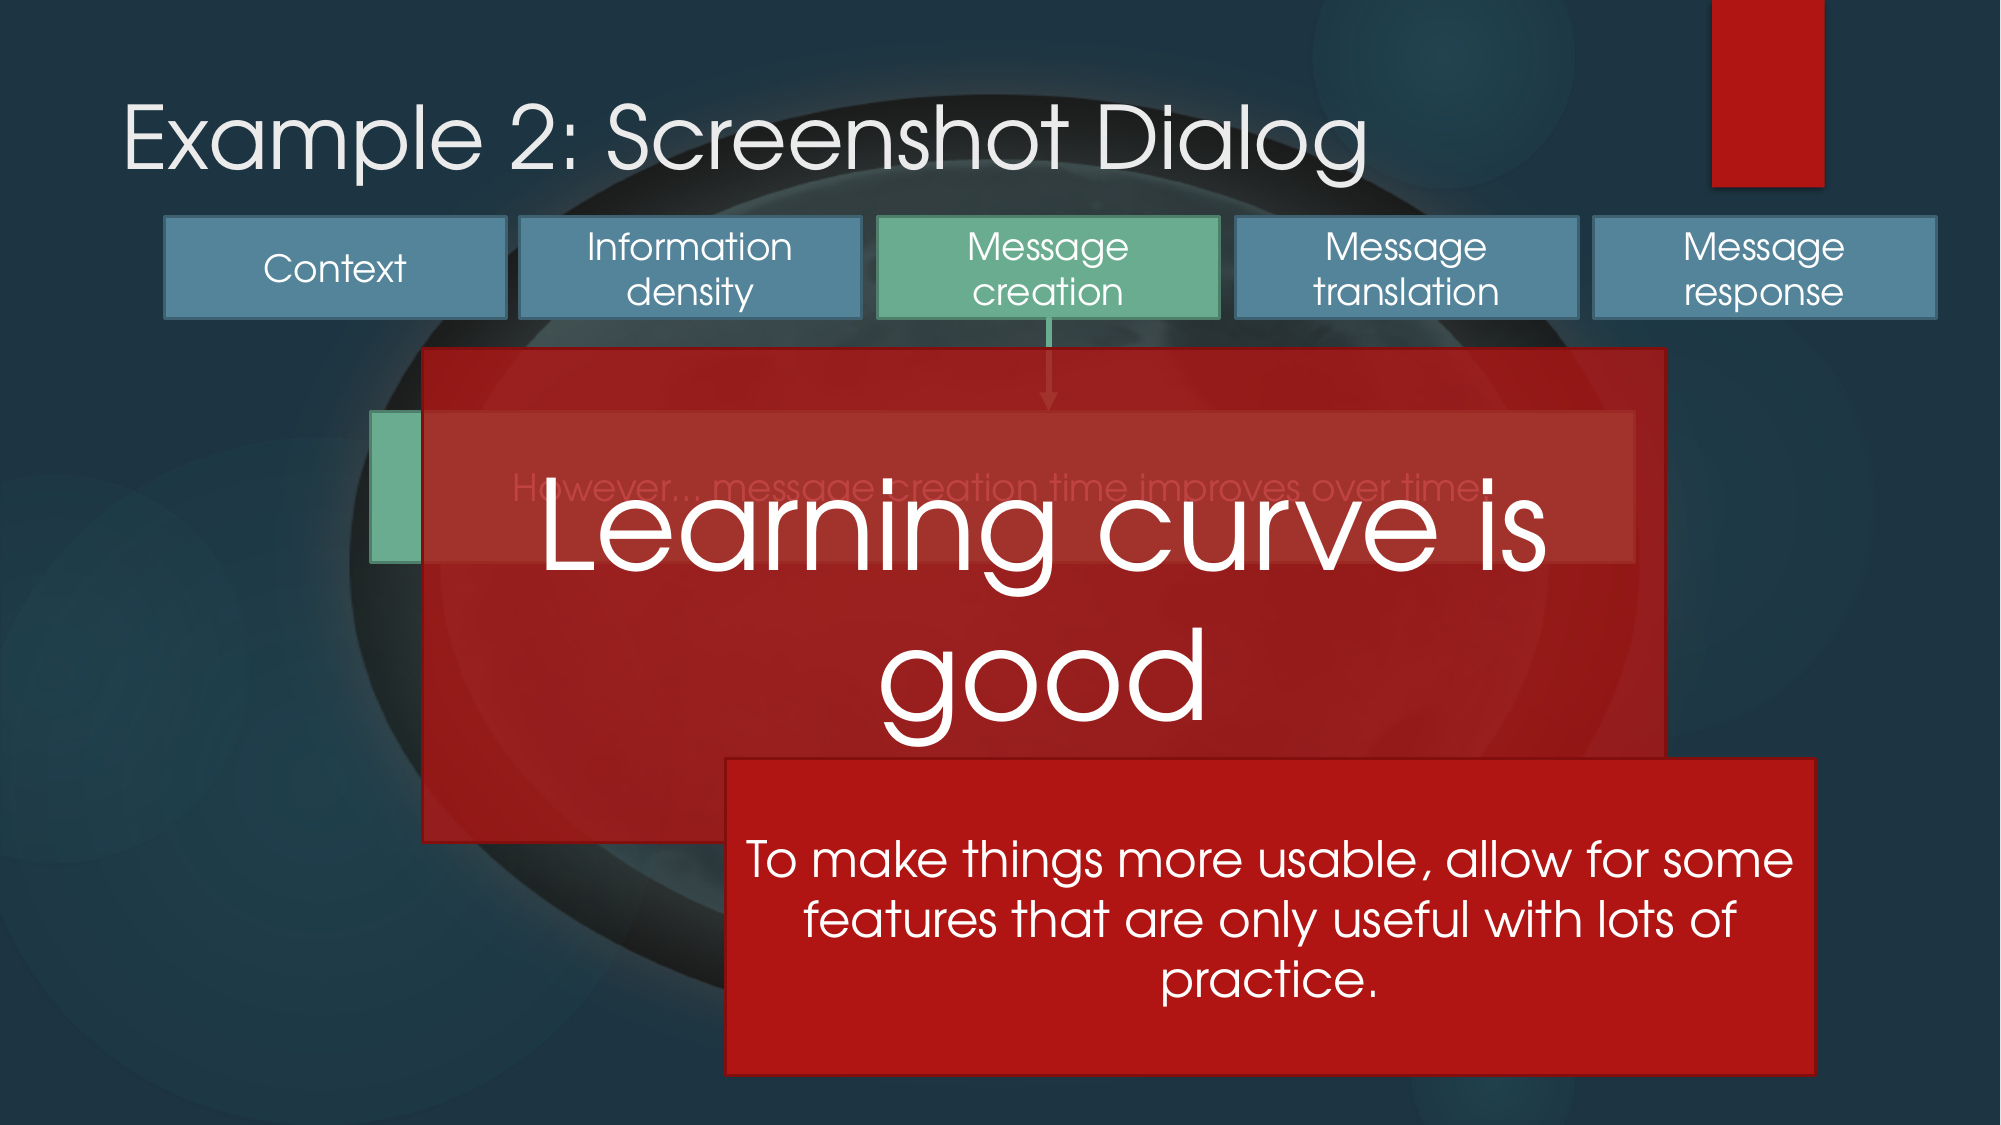

# Example 2: Screenshot Dialog
Context
Information density
Message creation
Message translation
Message response
Learning curve is good
However… message creation time improves over time.
To make things more usable, allow for some features that are only useful with lots of practice.